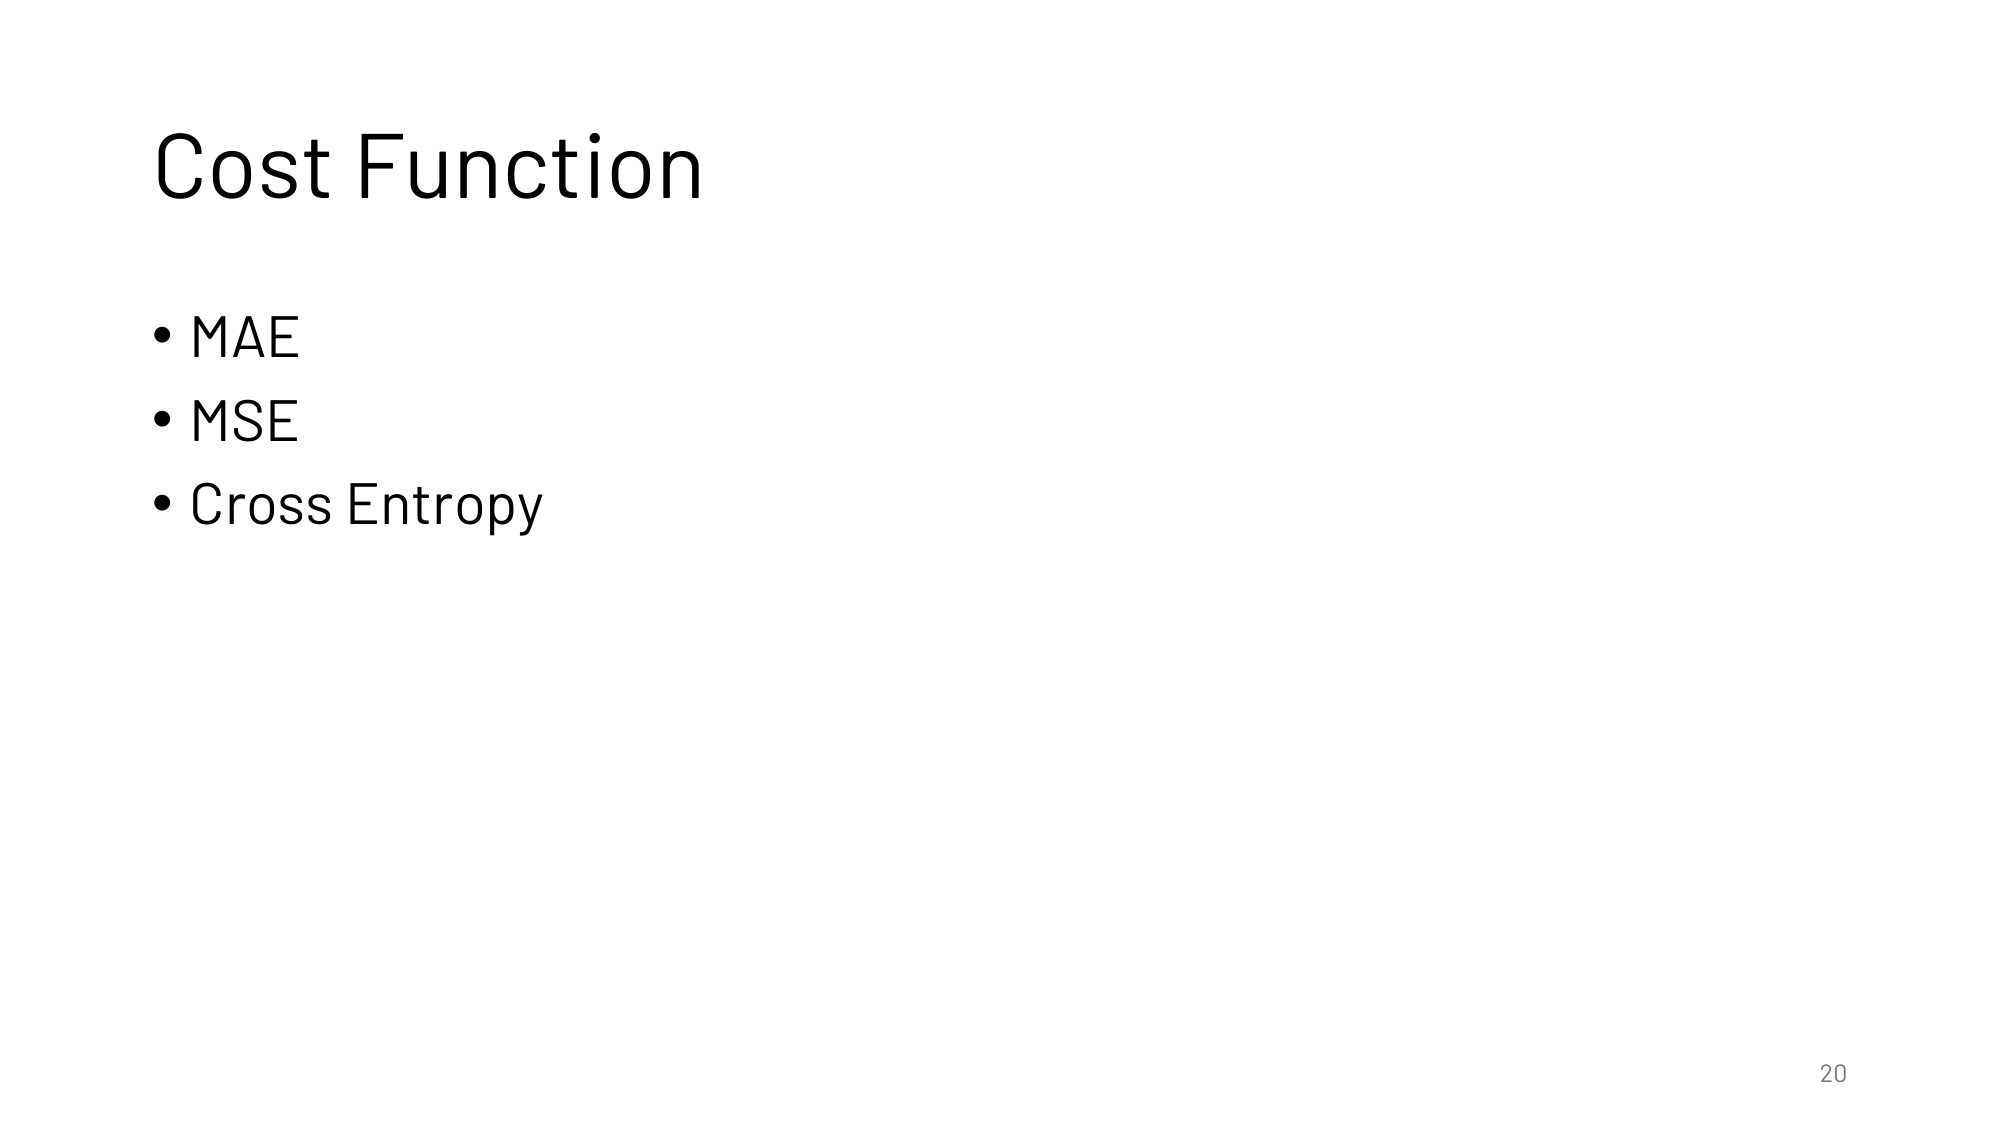

# Cost Function
MAE
MSE
Cross Entropy
20